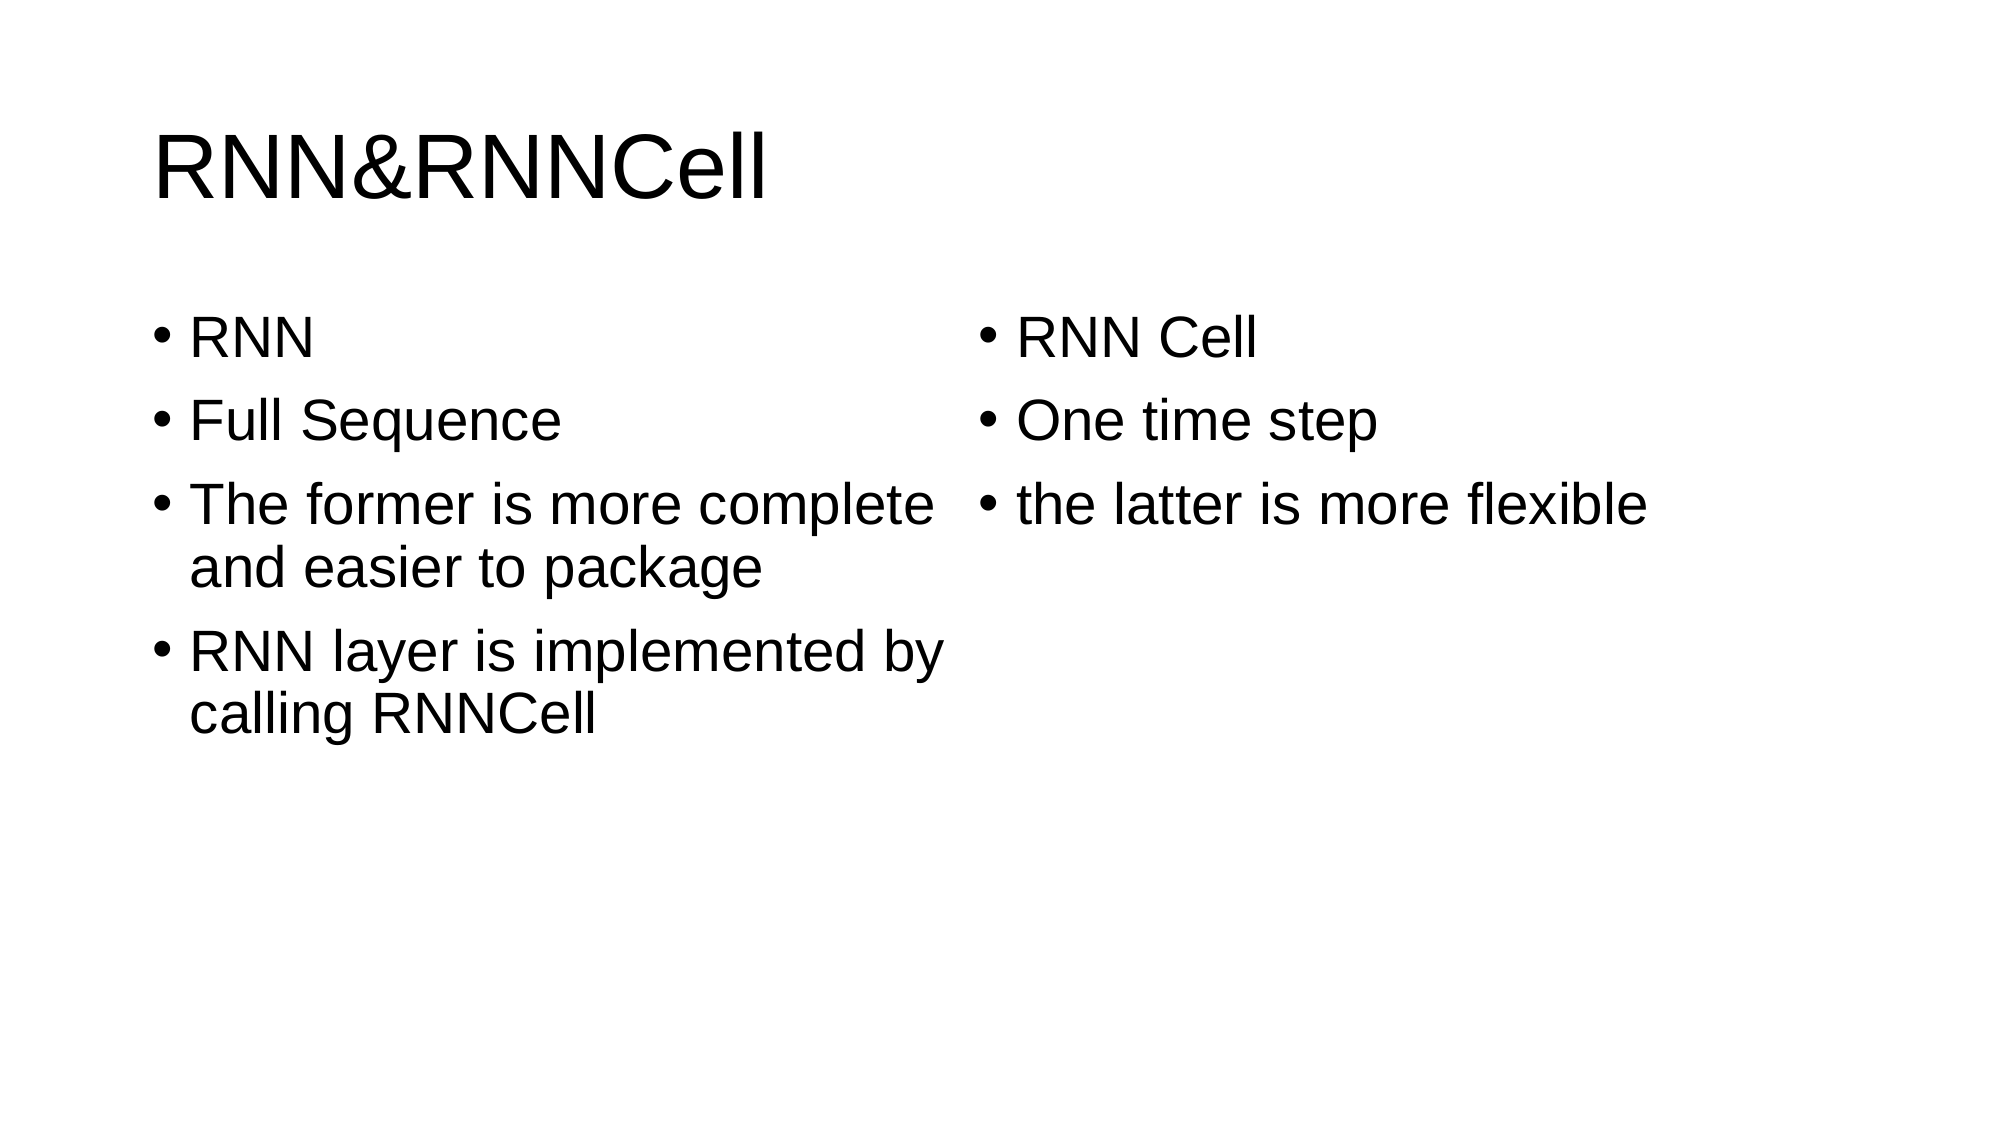

# RNN&RNNCell
RNN
Full Sequence
The former is more complete and easier to package
RNN layer is implemented by calling RNNCell

RNN Cell
One time step
the latter is more flexible